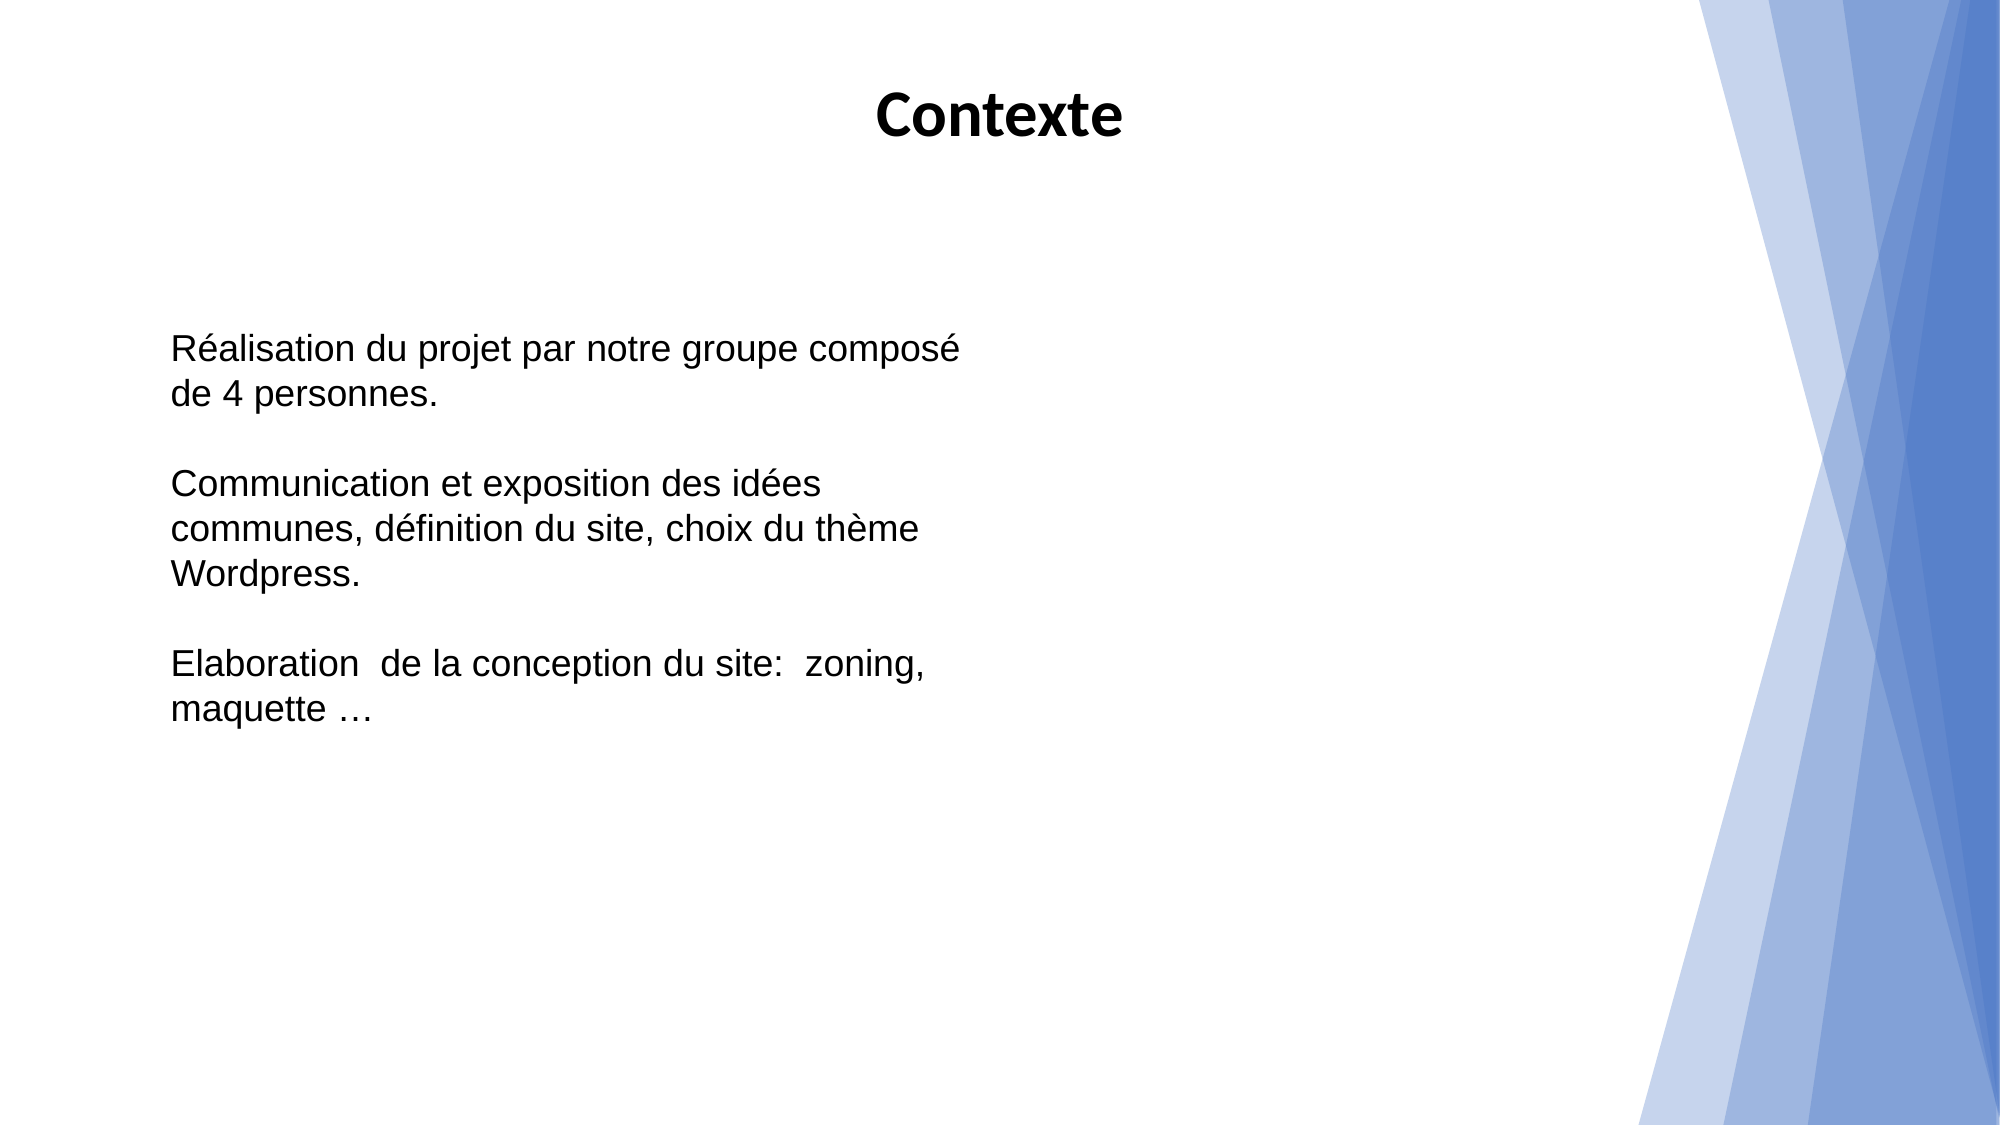

Contexte
Réalisation du projet par notre groupe composé de 4 personnes.

Communication et exposition des idées communes, définition du site, choix du thème Wordpress.

Elaboration  de la conception du site:  zoning, maquette …